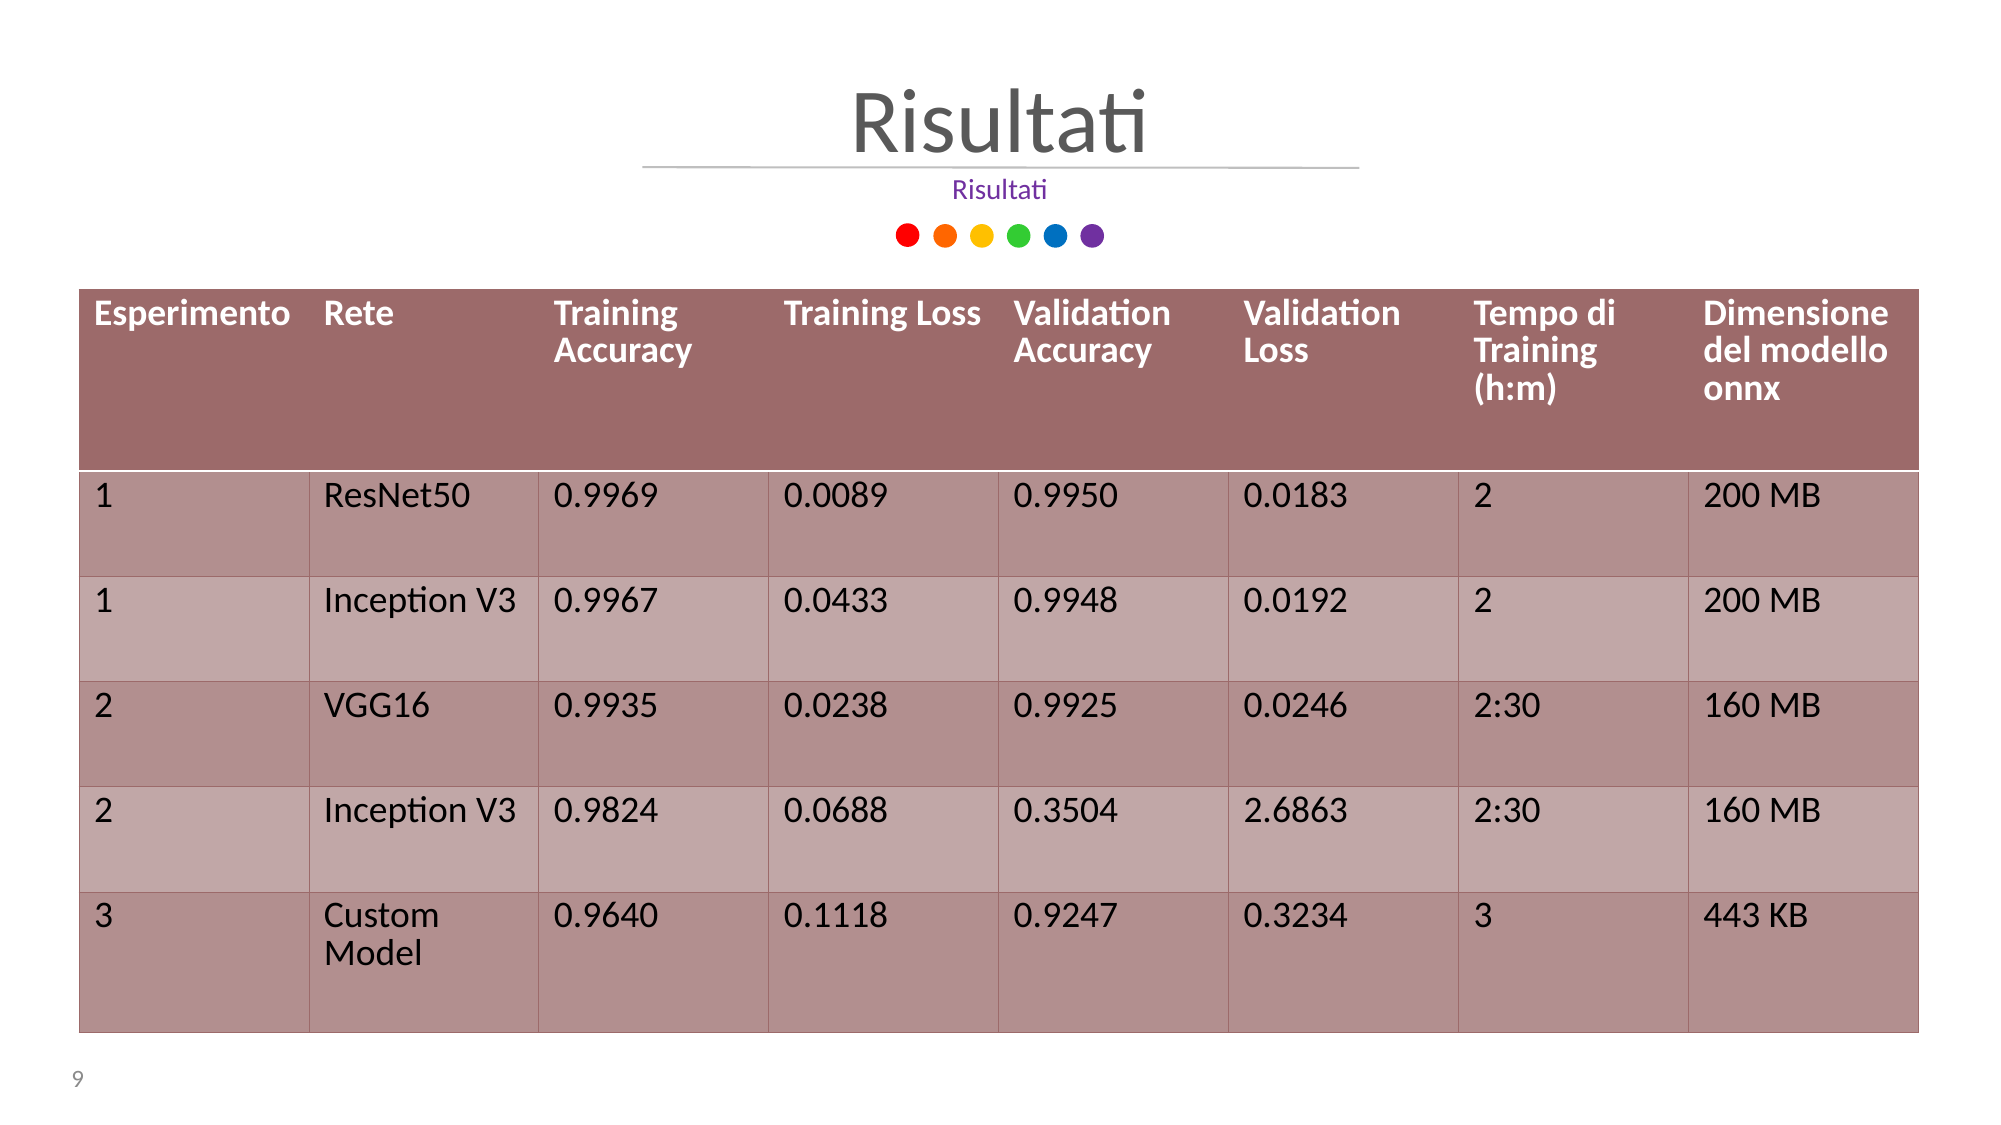

# Risultati
Risultati
| Esperimento | Rete | Training Accuracy | Training Loss | Validation Accuracy | Validation Loss | Tempo di Training (h:m) | Dimensione del modello onnx |
| --- | --- | --- | --- | --- | --- | --- | --- |
| 1 | ResNet50 | 0.9969 | 0.0089 | 0.9950 | 0.0183 | 2 | 200 MB |
| 1 | Inception V3 | 0.9967 | 0.0433 | 0.9948 | 0.0192 | 2 | 200 MB |
| 2 | VGG16 | 0.9935 | 0.0238 | 0.9925 | 0.0246 | 2:30 | 160 MB |
| 2 | Inception V3 | 0.9824 | 0.0688 | 0.3504 | 2.6863 | 2:30 | 160 MB |
| 3 | Custom Model | 0.9640 | 0.1118 | 0.9247 | 0.3234 | 3 | KB |
9